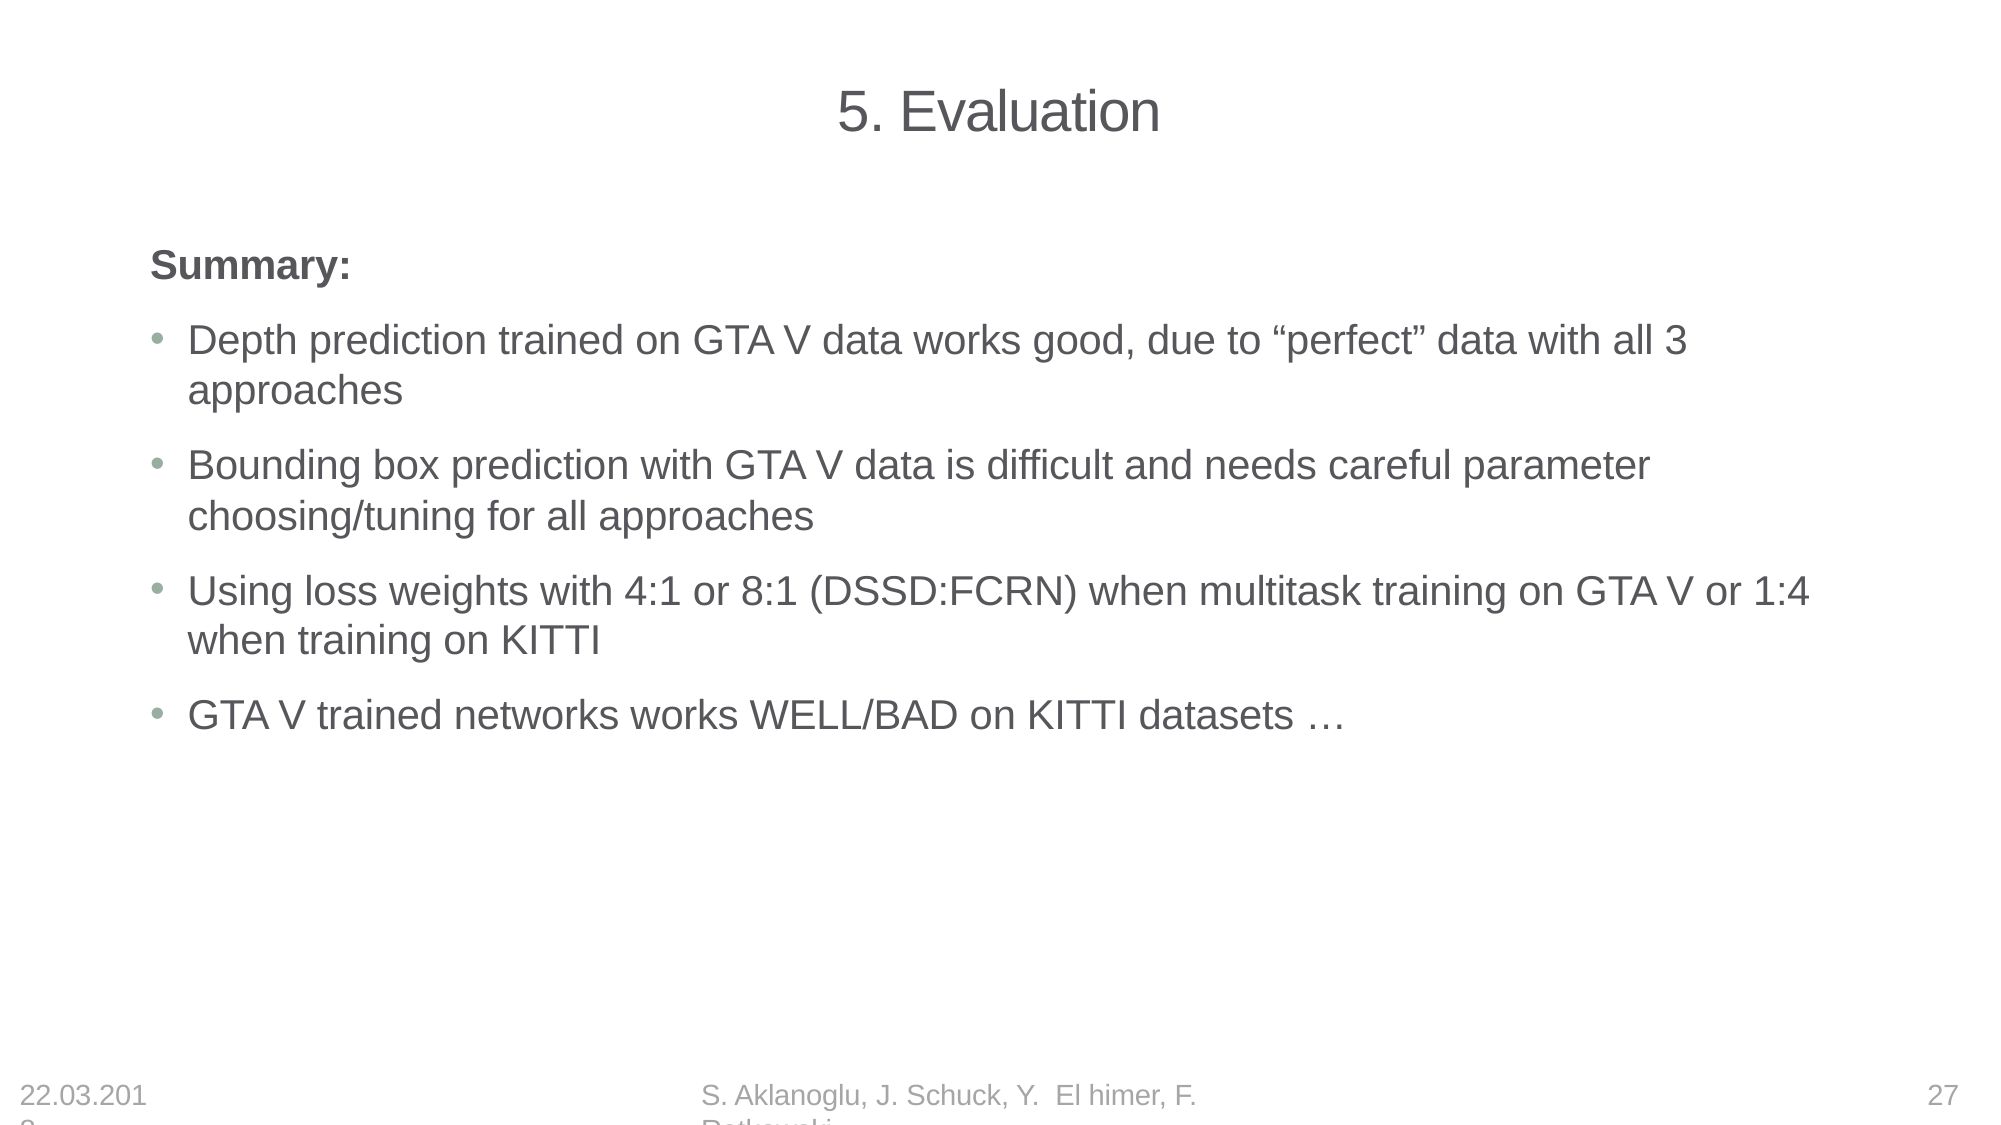

# 5. Evaluation
Summary:
Depth prediction trained on GTA V data works good, due to “perfect” data with all 3 approaches
Bounding box prediction with GTA V data is difficult and needs careful parameter choosing/tuning for all approaches
Using loss weights with 4:1 or 8:1 (DSSD:FCRN) when multitask training on GTA V or 1:4 when training on KITTI
GTA V trained networks works WELL/BAD on KITTI datasets …

22.03.2018
S. Aklanoglu, J. Schuck, Y.  El himer, F. Retkowski
27